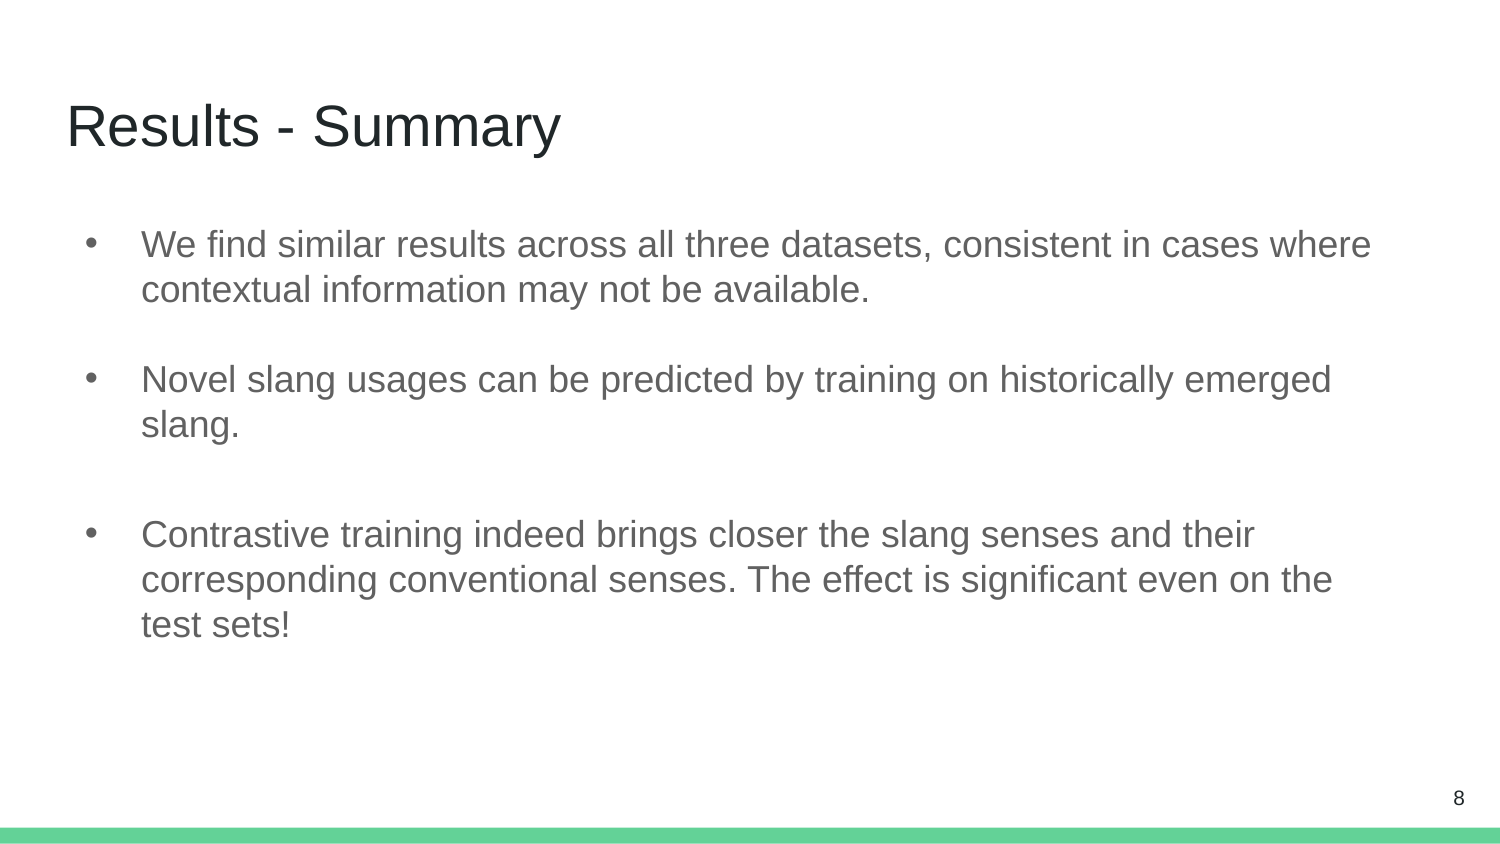

# Results - Summary
We find similar results across all three datasets, consistent in cases where contextual information may not be available.

Novel slang usages can be predicted by training on historically emerged slang.

Contrastive training indeed brings closer the slang senses and their corresponding conventional senses. The effect is significant even on the test sets!
8